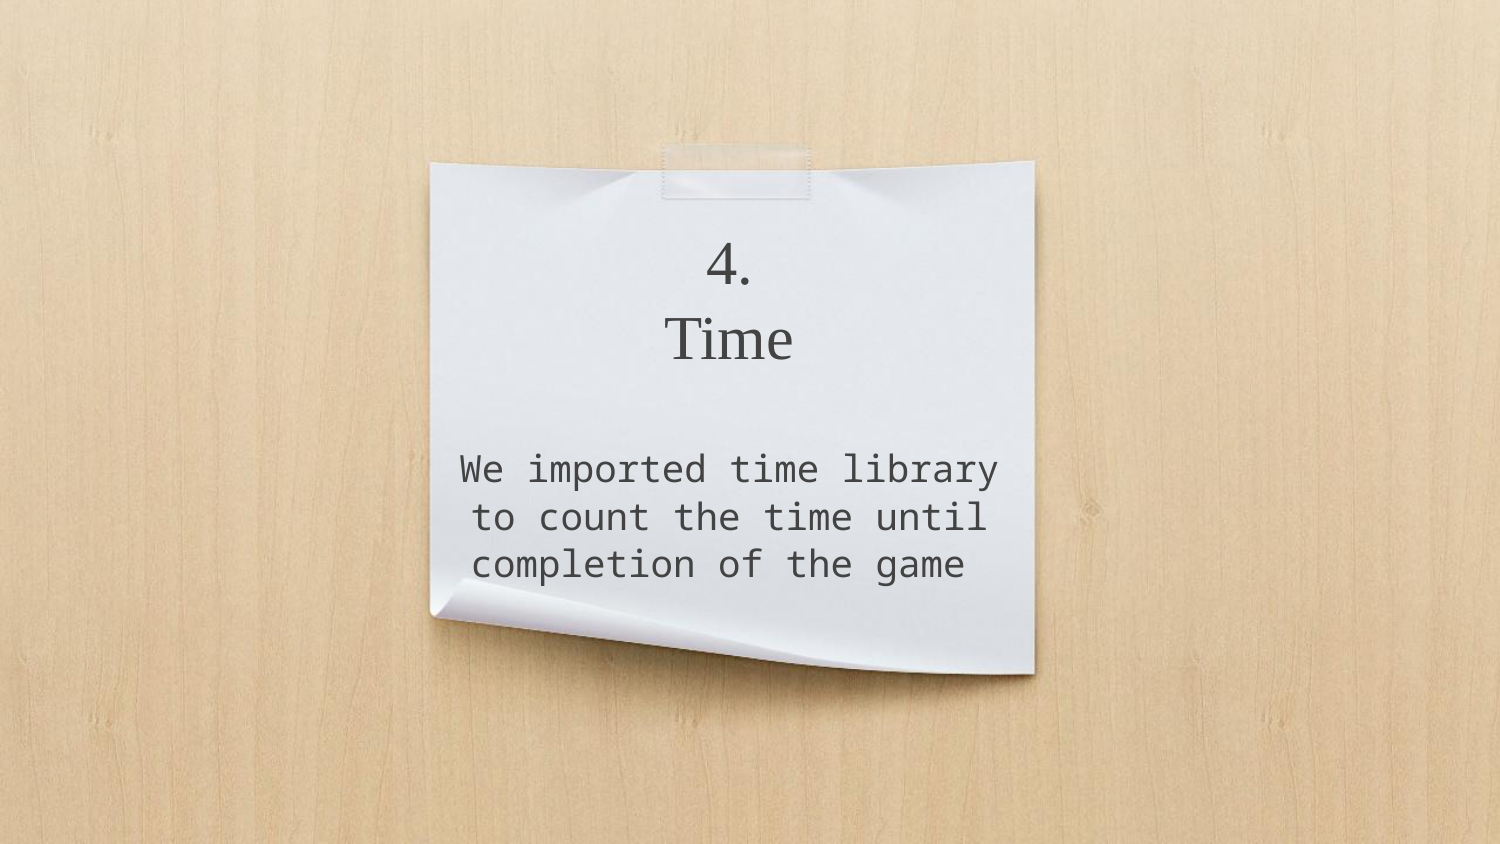

# 4.
Time
We imported time library to count the time until completion of the game